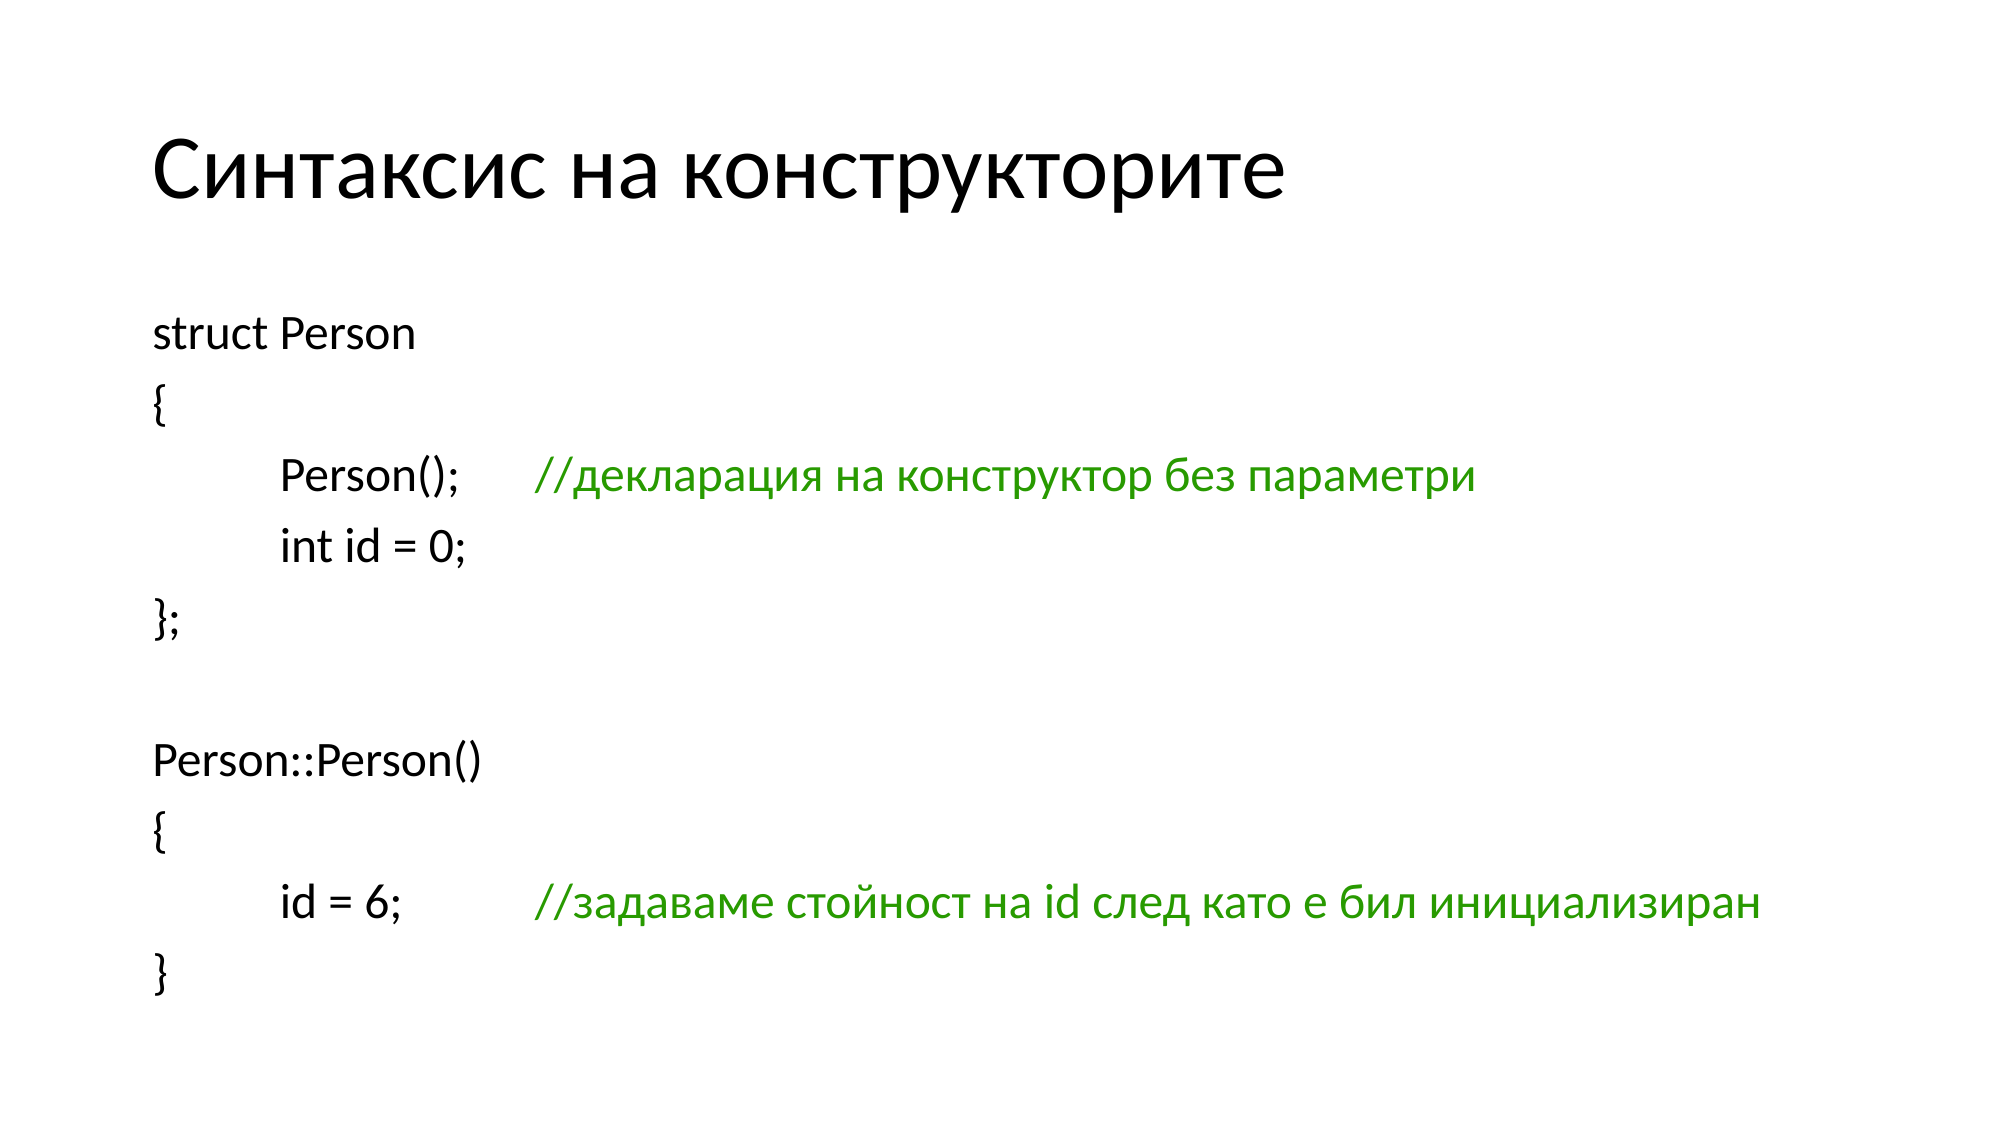

# Синтаксис на конструкторите
struct Person
{
	Person(); 	//декларация на конструктор без параметри
	int id = 0;
};

Person::Person()
{
	id = 6;		//задаваме стойност на id след като е бил инициализиран
}